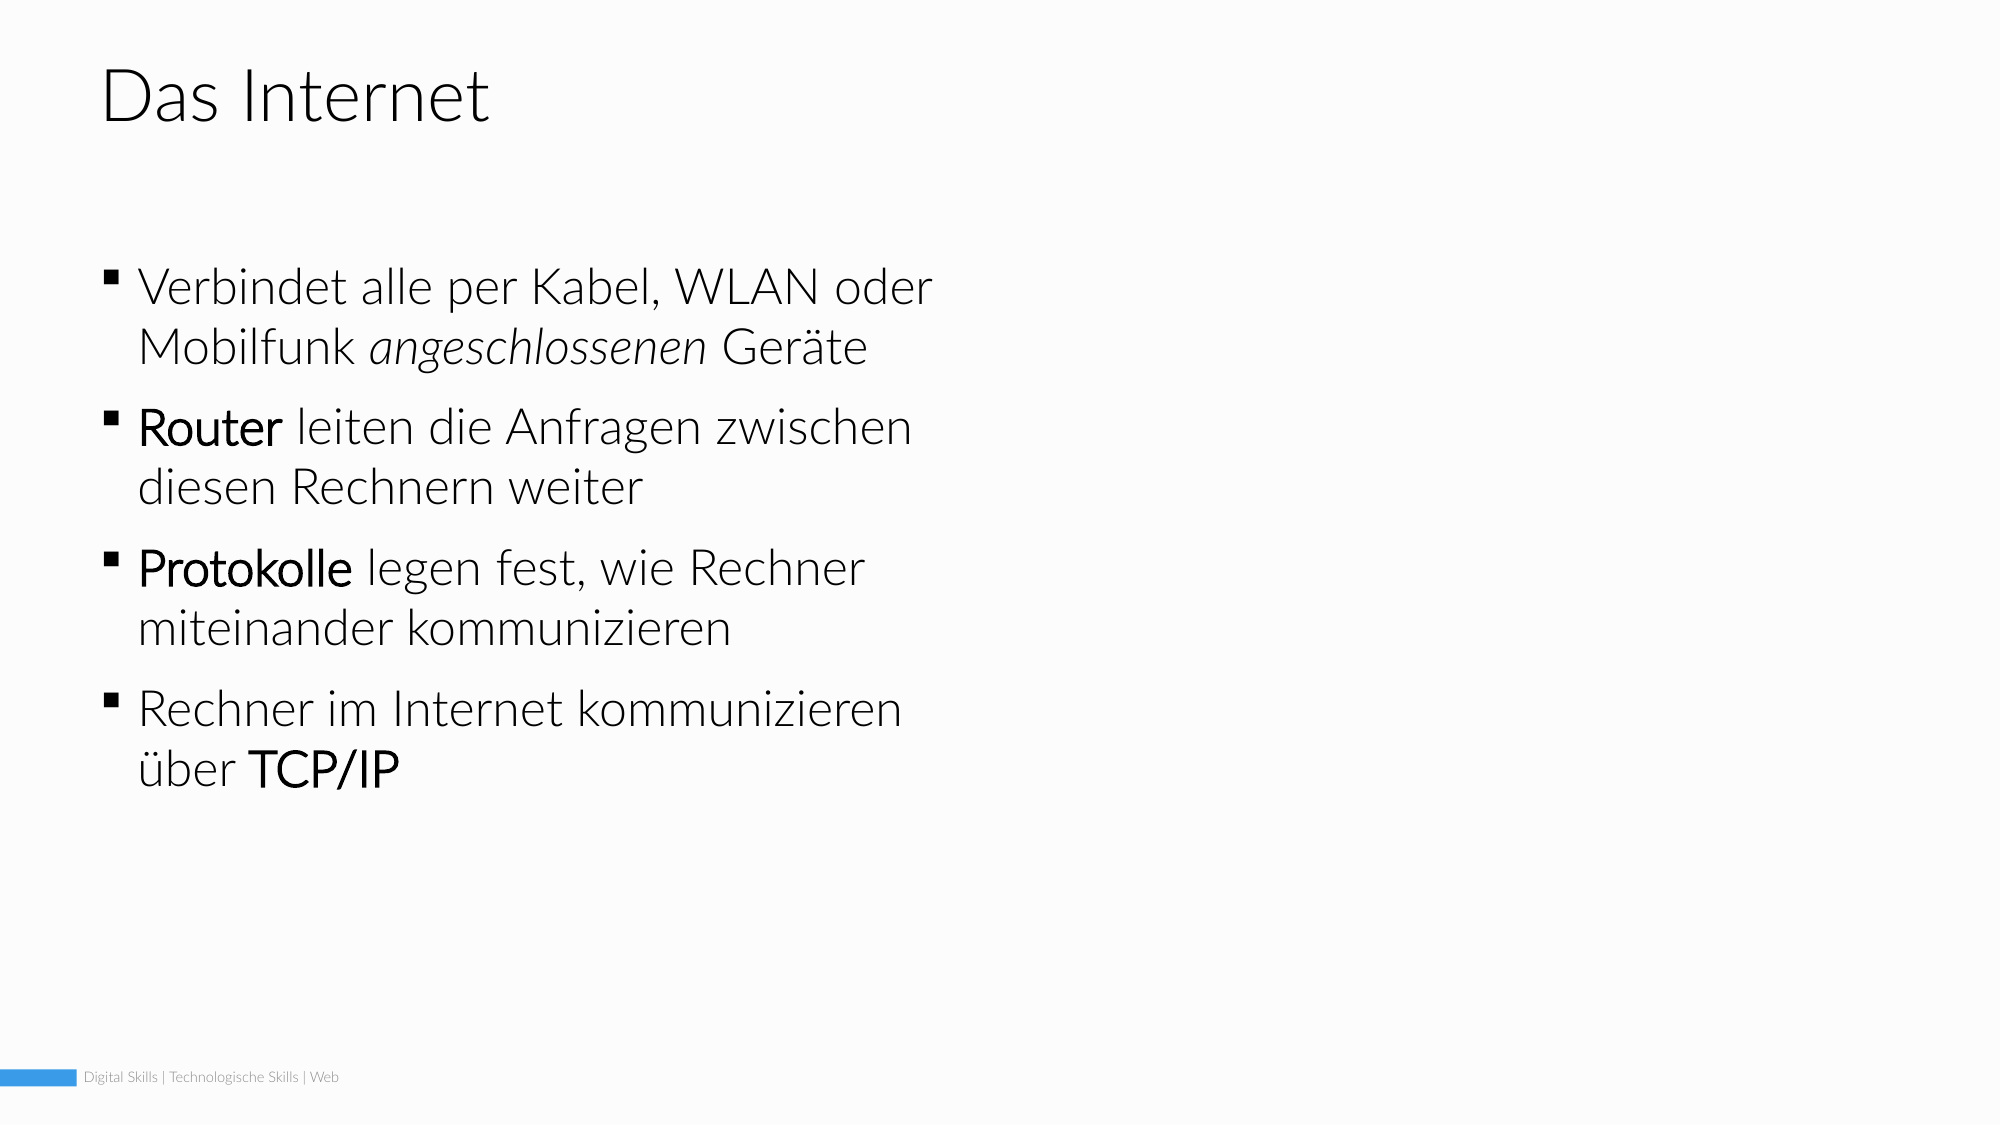

# Das Internet
Verbindet alle per Kabel, WLAN oder Mobilfunk angeschlossenen Geräte
Router leiten die Anfragen zwischen diesen Rechnern weiter
Protokolle legen fest, wie Rechner miteinander kommunizieren
Rechner im Internet kommunizieren über TCP/IP